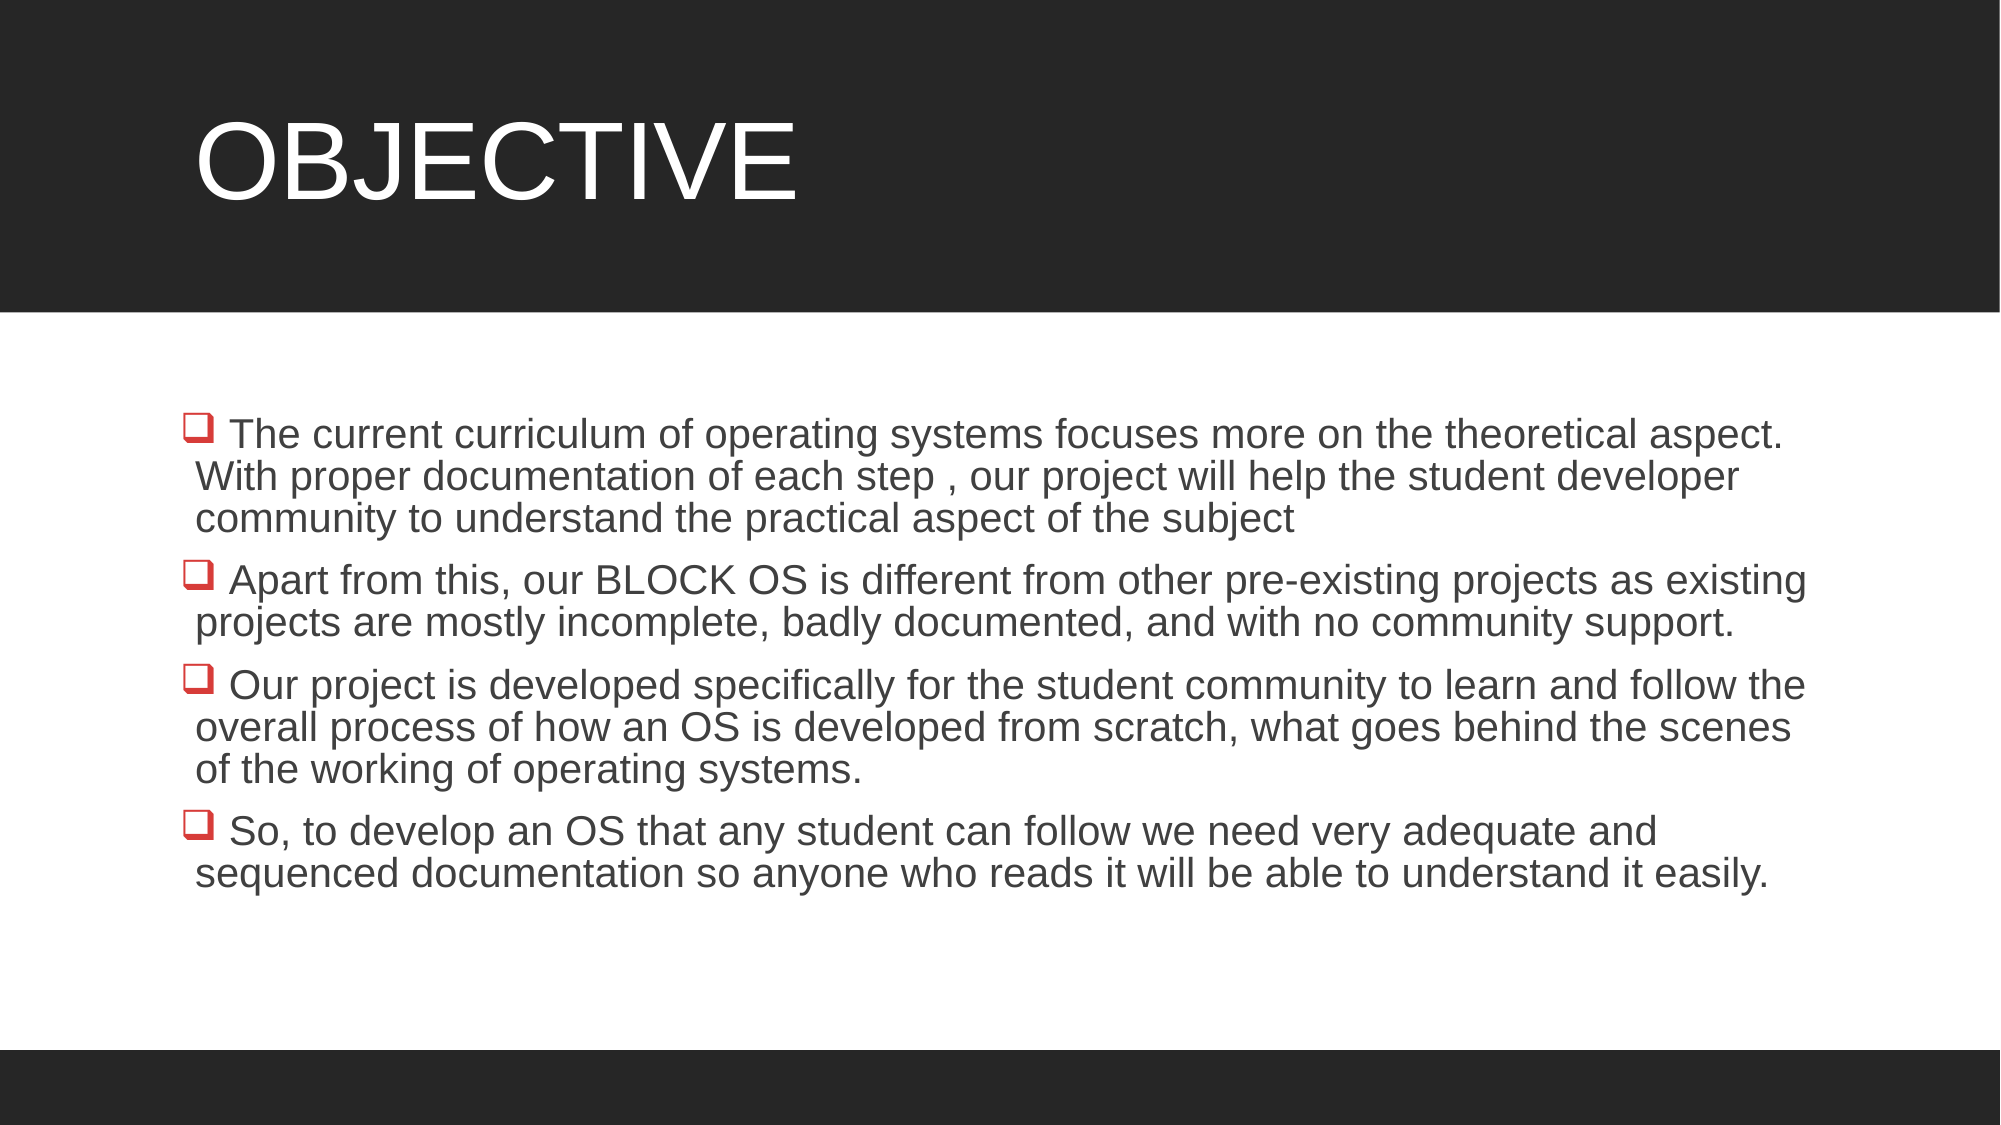

# OBJECTIVE
 The current curriculum of operating systems focuses more on the theoretical aspect. With proper documentation of each step , our project will help the student developer community to understand the practical aspect of the subject
 Apart from this, our BLOCK OS is different from other pre-existing projects as existing projects are mostly incomplete, badly documented, and with no community support.
 Our project is developed specifically for the student community to learn and follow the overall process of how an OS is developed from scratch, what goes behind the scenes of the working of operating systems.
 So, to develop an OS that any student can follow we need very adequate and sequenced documentation so anyone who reads it will be able to understand it easily.